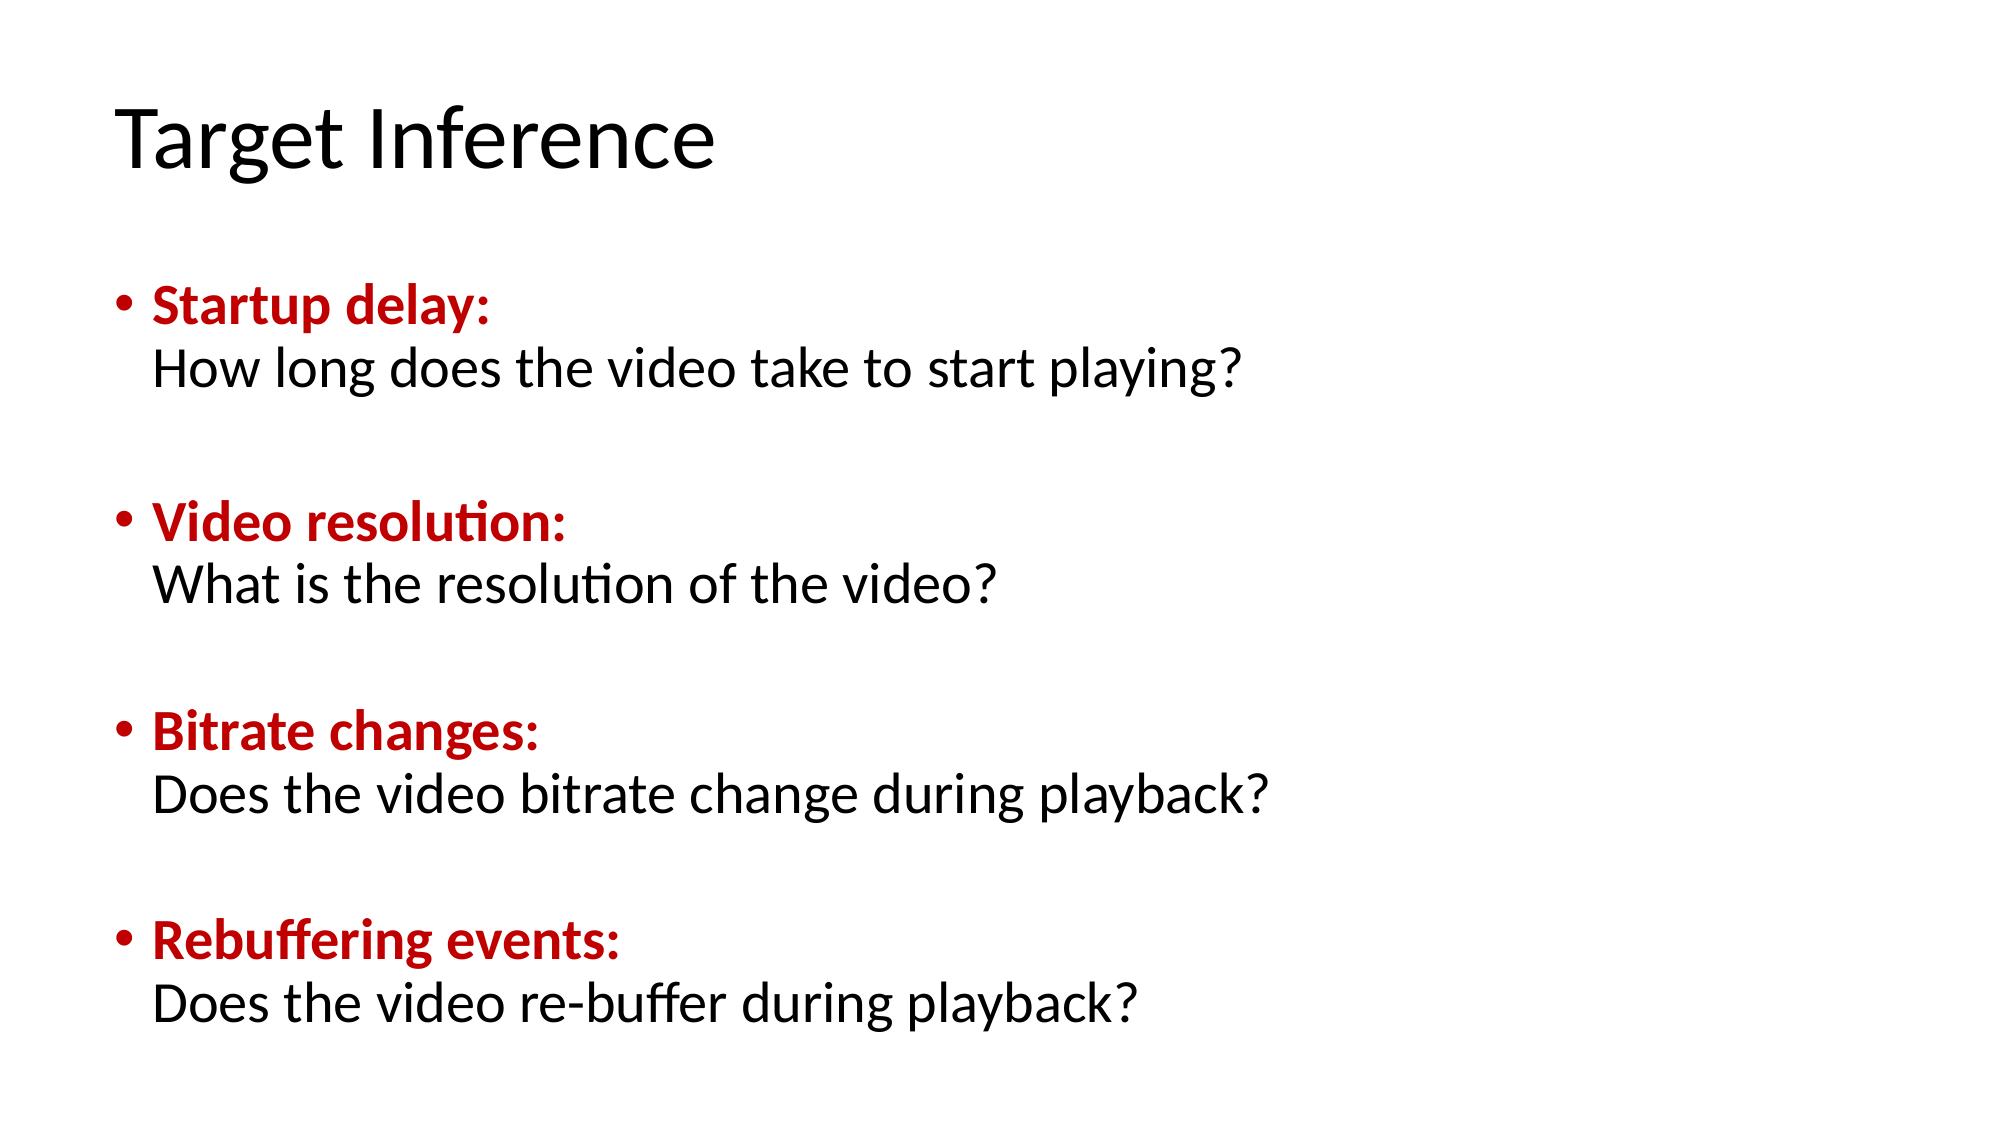

# Target Inference
Startup delay:
How long does the video take to start playing?
Video resolution:
What is the resolution of the video?
Bitrate changes:
Does the video bitrate change during playback?
Rebuffering events:
Does the video re-buffer during playback?